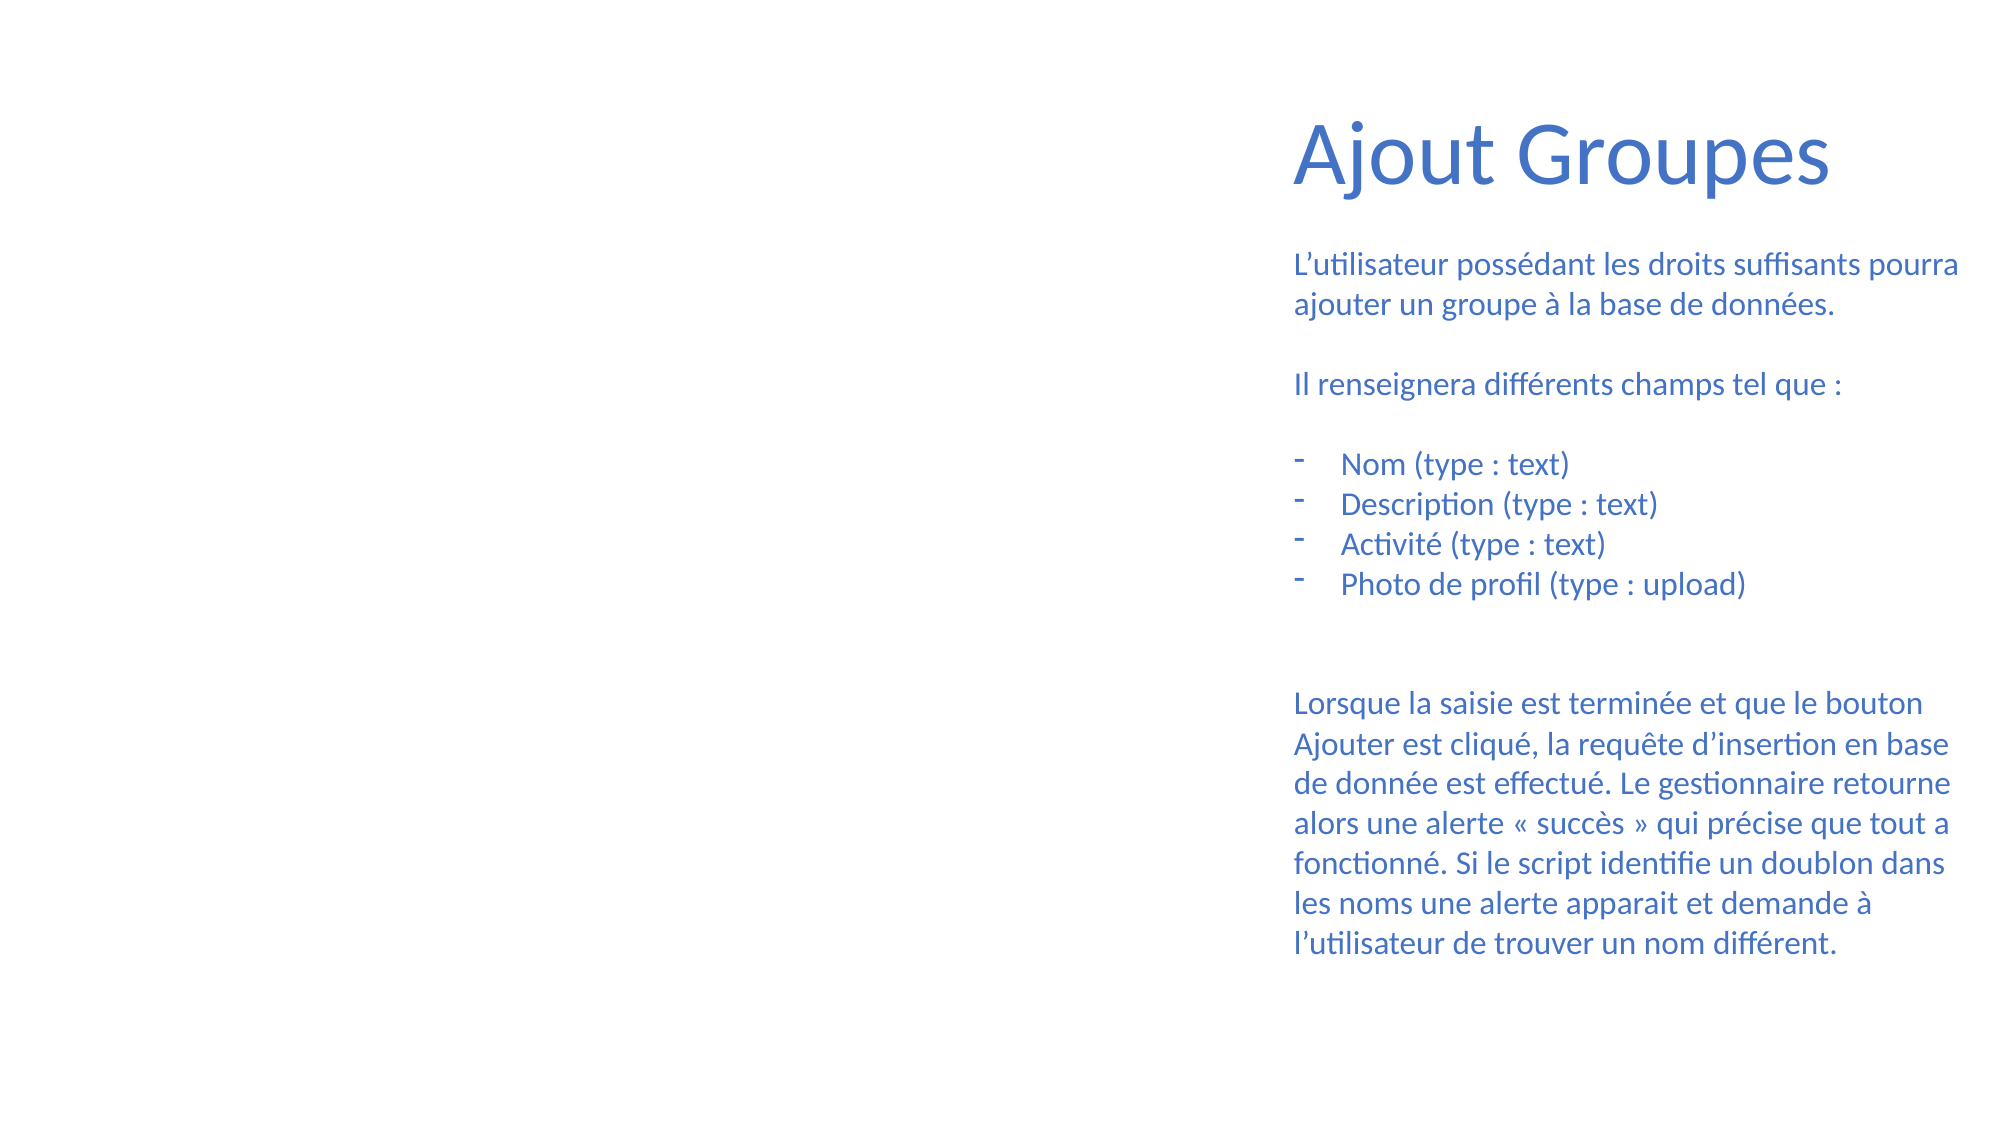

Ajout Groupes

L’utilisateur possédant les droits suffisants pourra ajouter un groupe à la base de données.

Il renseignera différents champs tel que :

Nom (type : text)
Description (type : text)
Activité (type : text)
Photo de profil (type : upload)

Lorsque la saisie est terminée et que le bouton Ajouter est cliqué, la requête d’insertion en base de donnée est effectué. Le gestionnaire retourne alors une alerte « succès » qui précise que tout a fonctionné. Si le script identifie un doublon dans les noms une alerte apparait et demande à l’utilisateur de trouver un nom différent.